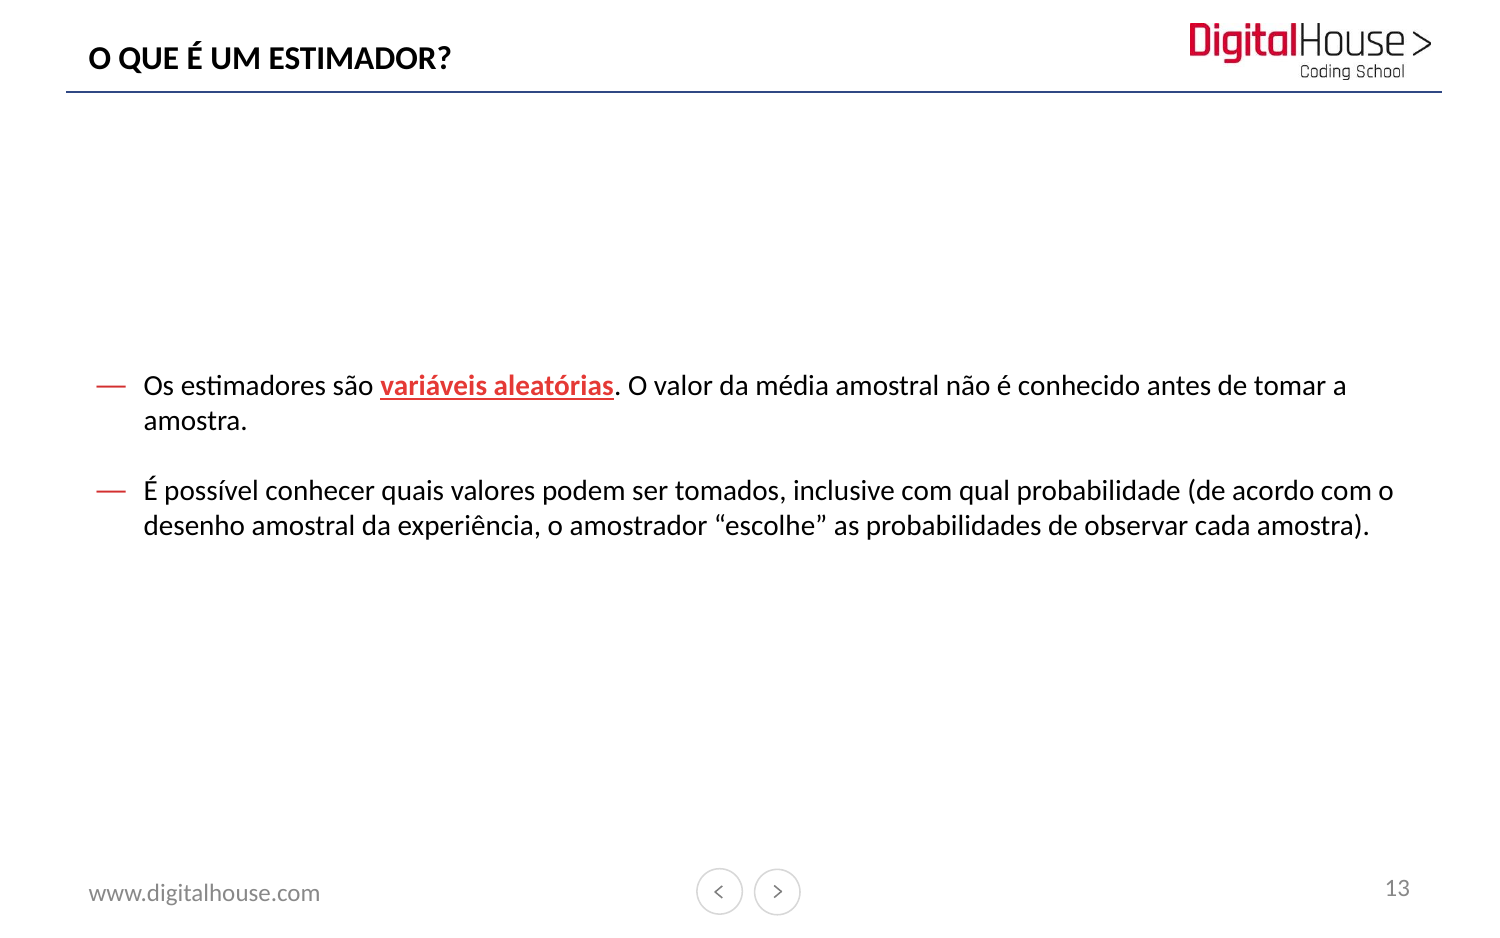

# O QUE É UM ESTIMADOR?
Os estimadores são variáveis aleatórias. O valor da média amostral não é conhecido antes de tomar a amostra.

É possível conhecer quais valores podem ser tomados, inclusive com qual probabilidade (de acordo com o desenho amostral da experiência, o amostrador “escolhe” as probabilidades de observar cada amostra).
13